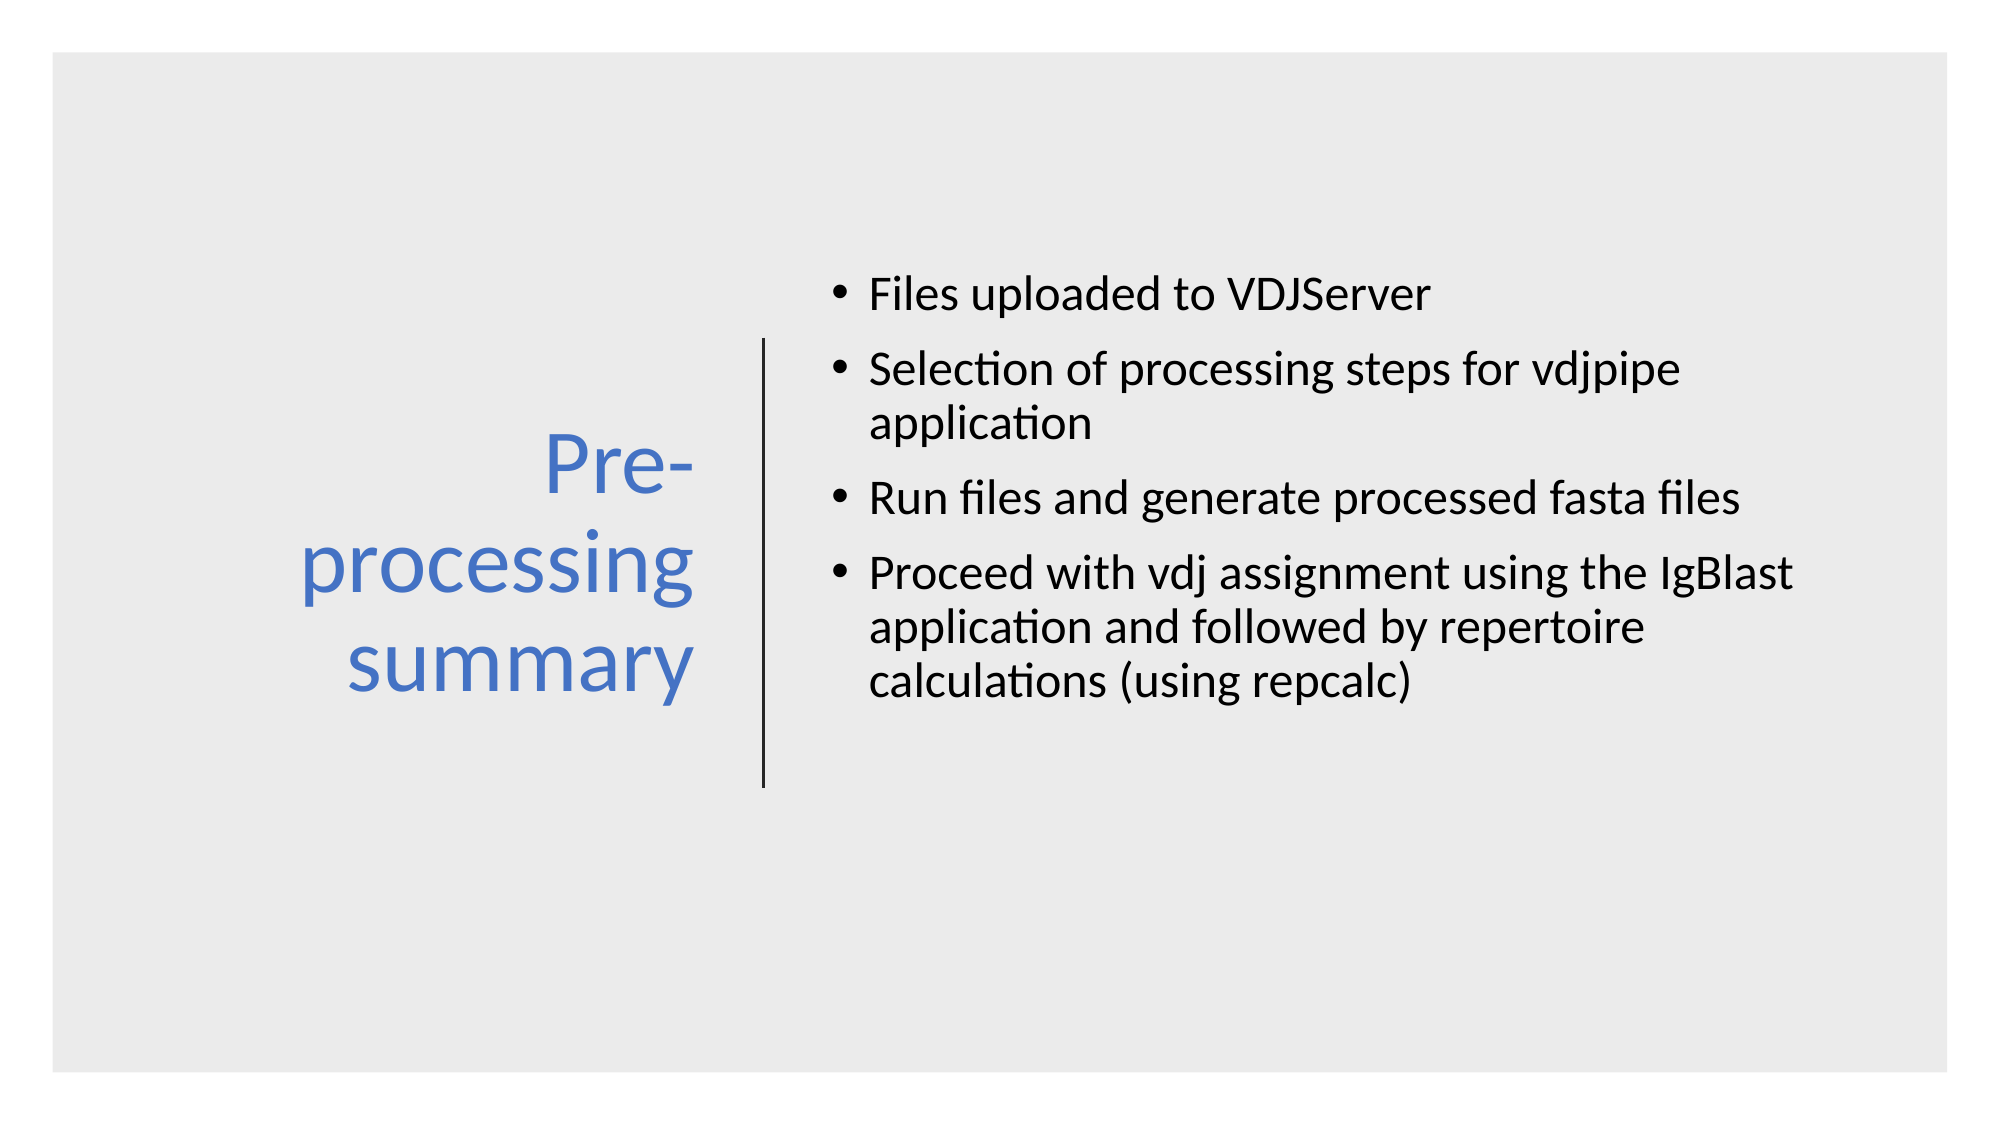

# Pre-processing summary
Files uploaded to VDJServer
Selection of processing steps for vdjpipe application
Run files and generate processed fasta files
Proceed with vdj assignment using the IgBlast application and followed by repertoire calculations (using repcalc)